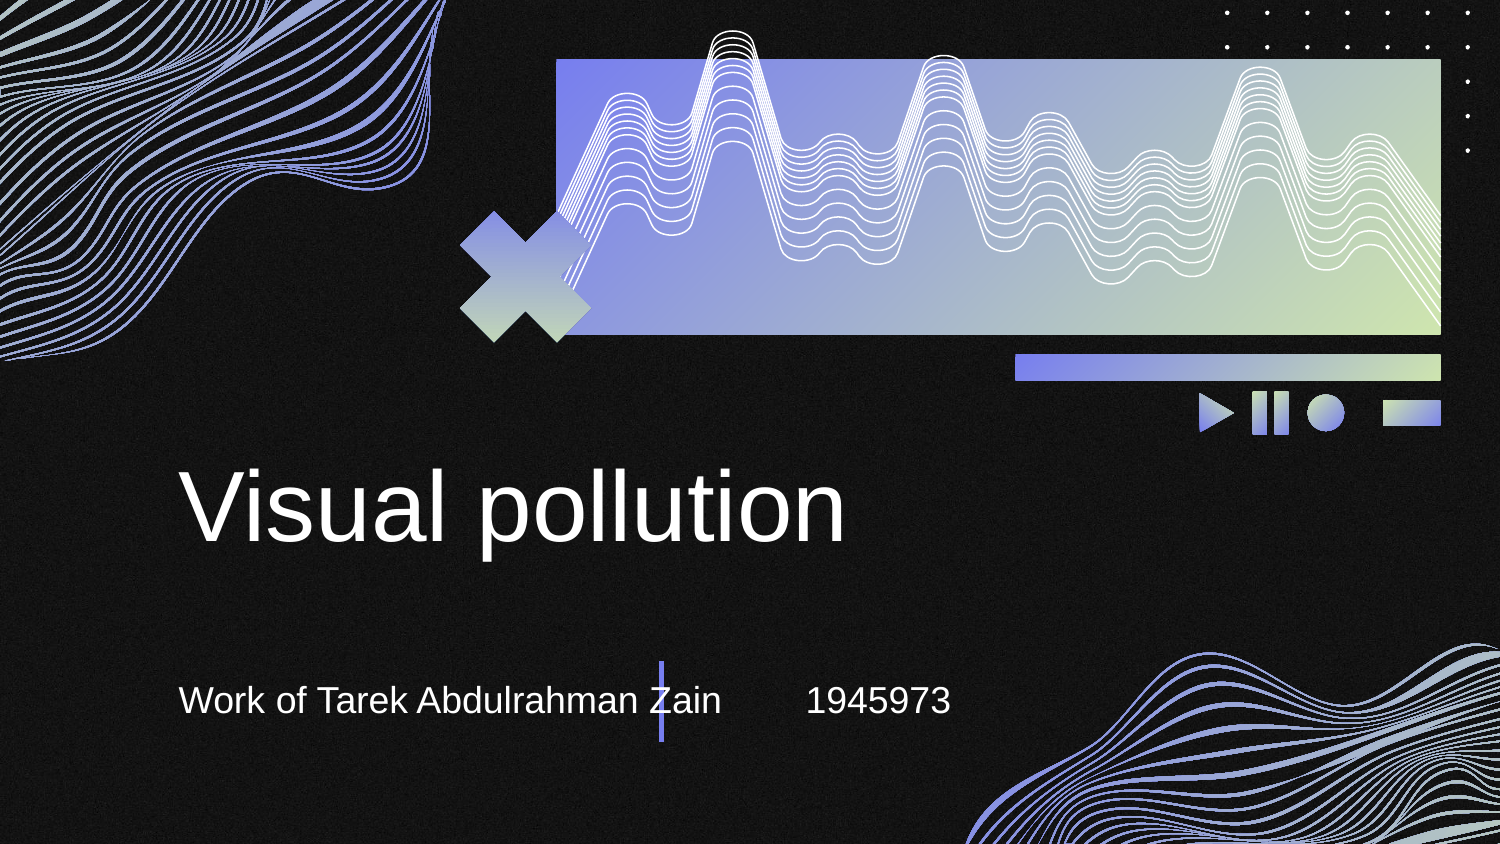

# Visual pollution
Work of Tarek Abdulrahman Zain        1945973